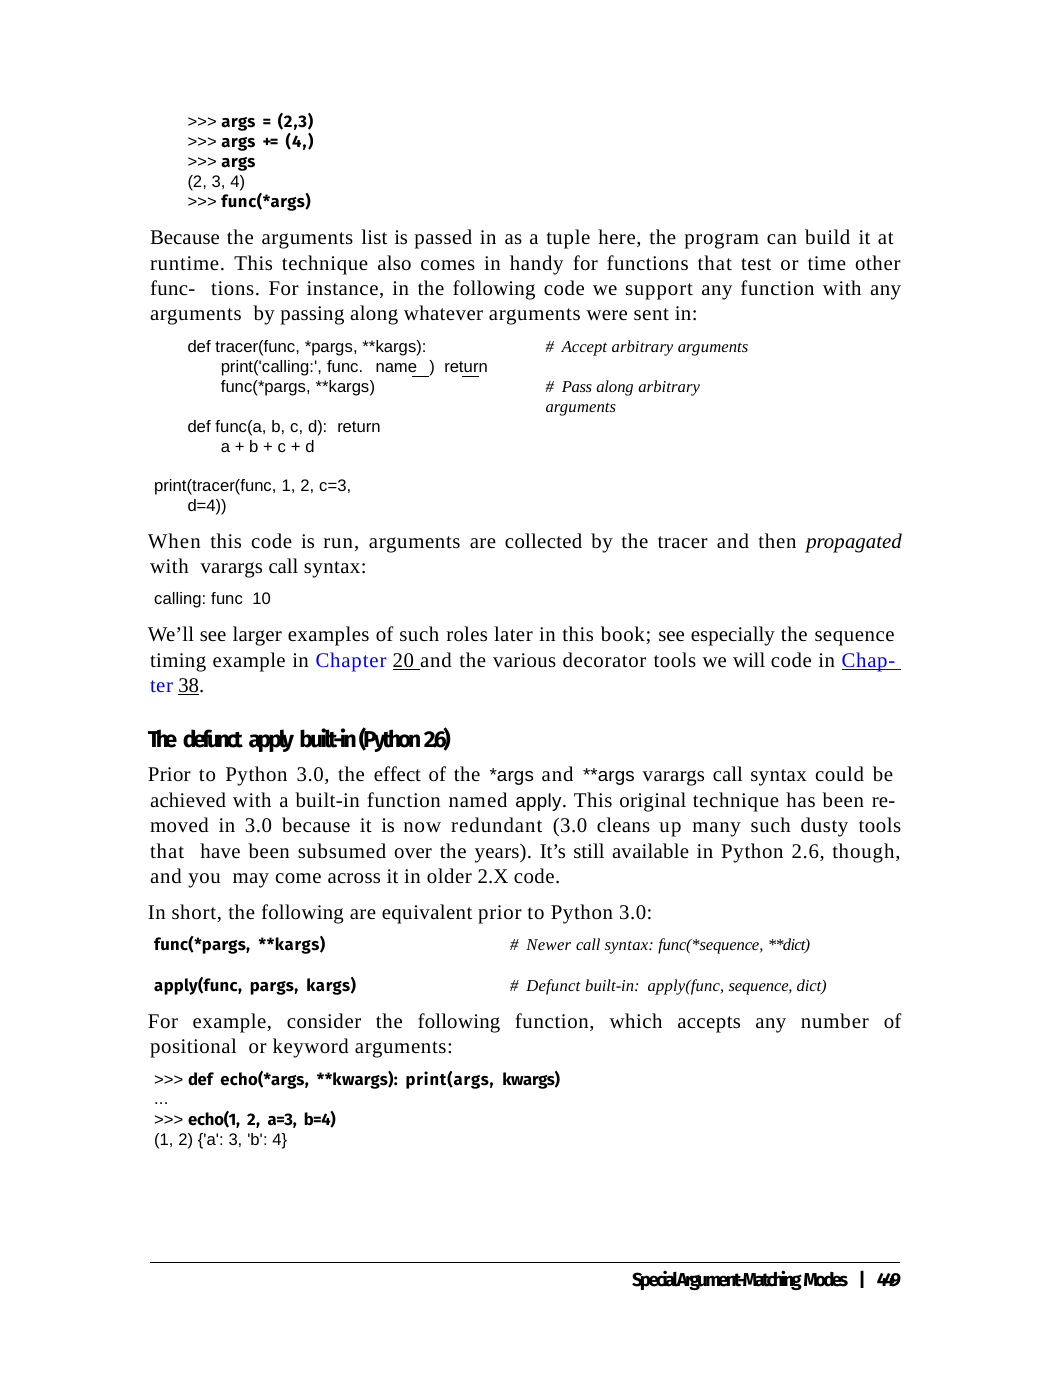

>>> args = (2,3)
>>> args += (4,)
>>> args
(2, 3, 4)
>>> func(*args)
Because the arguments list is passed in as a tuple here, the program can build it at  runtime. This technique also comes in handy for functions that test or time other func-  tions. For instance, in the following code we support any function with any arguments  by passing along whatever arguments were sent in:
def tracer(func, *pargs, **kargs):  print('calling:', func. name )  return func(*pargs, **kargs)
# Accept arbitrary arguments
# Pass along arbitrary arguments

def func(a, b, c, d):  return a + b + c + d

print(tracer(func, 1, 2, c=3, d=4))
When this code is run, arguments are collected by the tracer and then propagated with  varargs call syntax:
calling: func  10
We’ll see larger examples of such roles later in this book; see especially the sequence  timing example in Chapter 20 and the various decorator tools we will code in Chap-  ter 38.

The defunct apply built-in (Python 2.6)
Prior to Python 3.0, the effect of the *args and **args varargs call syntax could be  achieved with a built-in function named apply. This original technique has been re-  moved in 3.0 because it is now redundant (3.0 cleans up many such dusty tools that  have been subsumed over the years). It’s still available in Python 2.6, though, and you  may come across it in older 2.X code.
In short, the following are equivalent prior to Python 3.0:
func(*pargs, **kargs)	# Newer call syntax: func(*sequence, **dict)

apply(func, pargs, kargs)	# Defunct built-in: apply(func, sequence, dict)
For example, consider the following function, which accepts any number of positional  or keyword arguments:
>>> def echo(*args, **kwargs): print(args, kwargs)
...
>>> echo(1, 2, a=3, b=4)
(1, 2) {'a': 3, 'b': 4}

Special Argument-Matching Modes  | 449